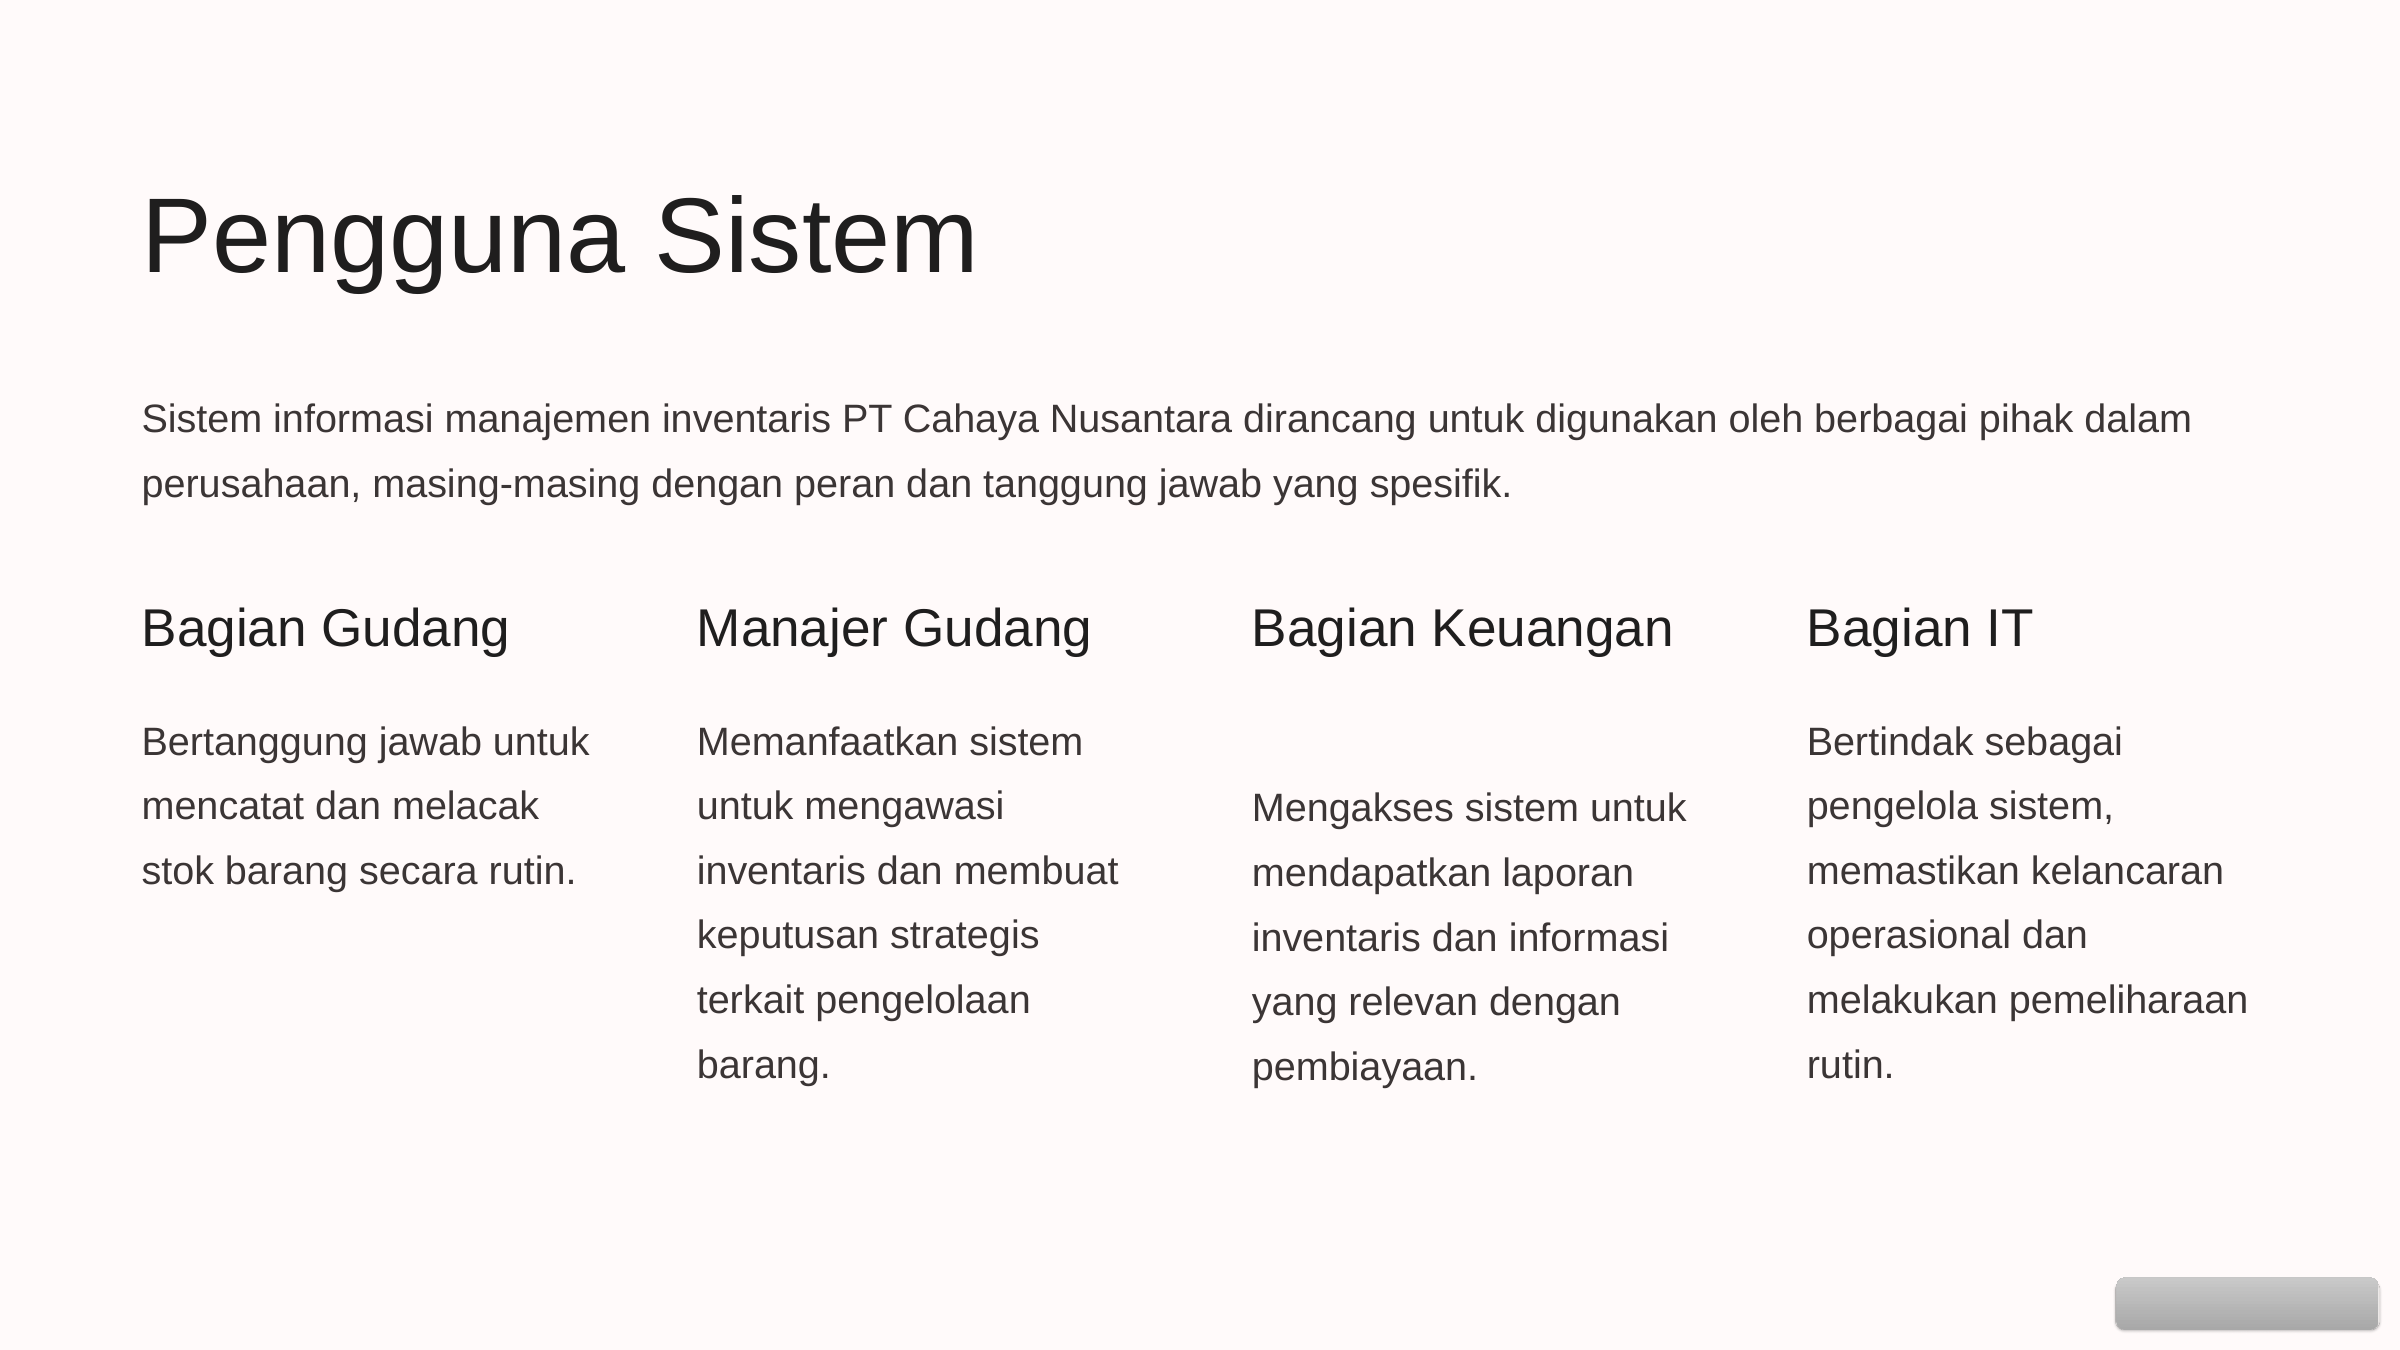

Pengguna Sistem
Sistem informasi manajemen inventaris PT Cahaya Nusantara dirancang untuk digunakan oleh berbagai pihak dalam perusahaan, masing-masing dengan peran dan tanggung jawab yang spesifik.
Bagian Gudang
Manajer Gudang
Bagian Keuangan
Bagian IT
Bertanggung jawab untuk mencatat dan melacak stok barang secara rutin.
Memanfaatkan sistem untuk mengawasi inventaris dan membuat keputusan strategis terkait pengelolaan barang.
Bertindak sebagai pengelola sistem, memastikan kelancaran operasional dan melakukan pemeliharaan rutin.
Mengakses sistem untuk mendapatkan laporan inventaris dan informasi yang relevan dengan pembiayaan.